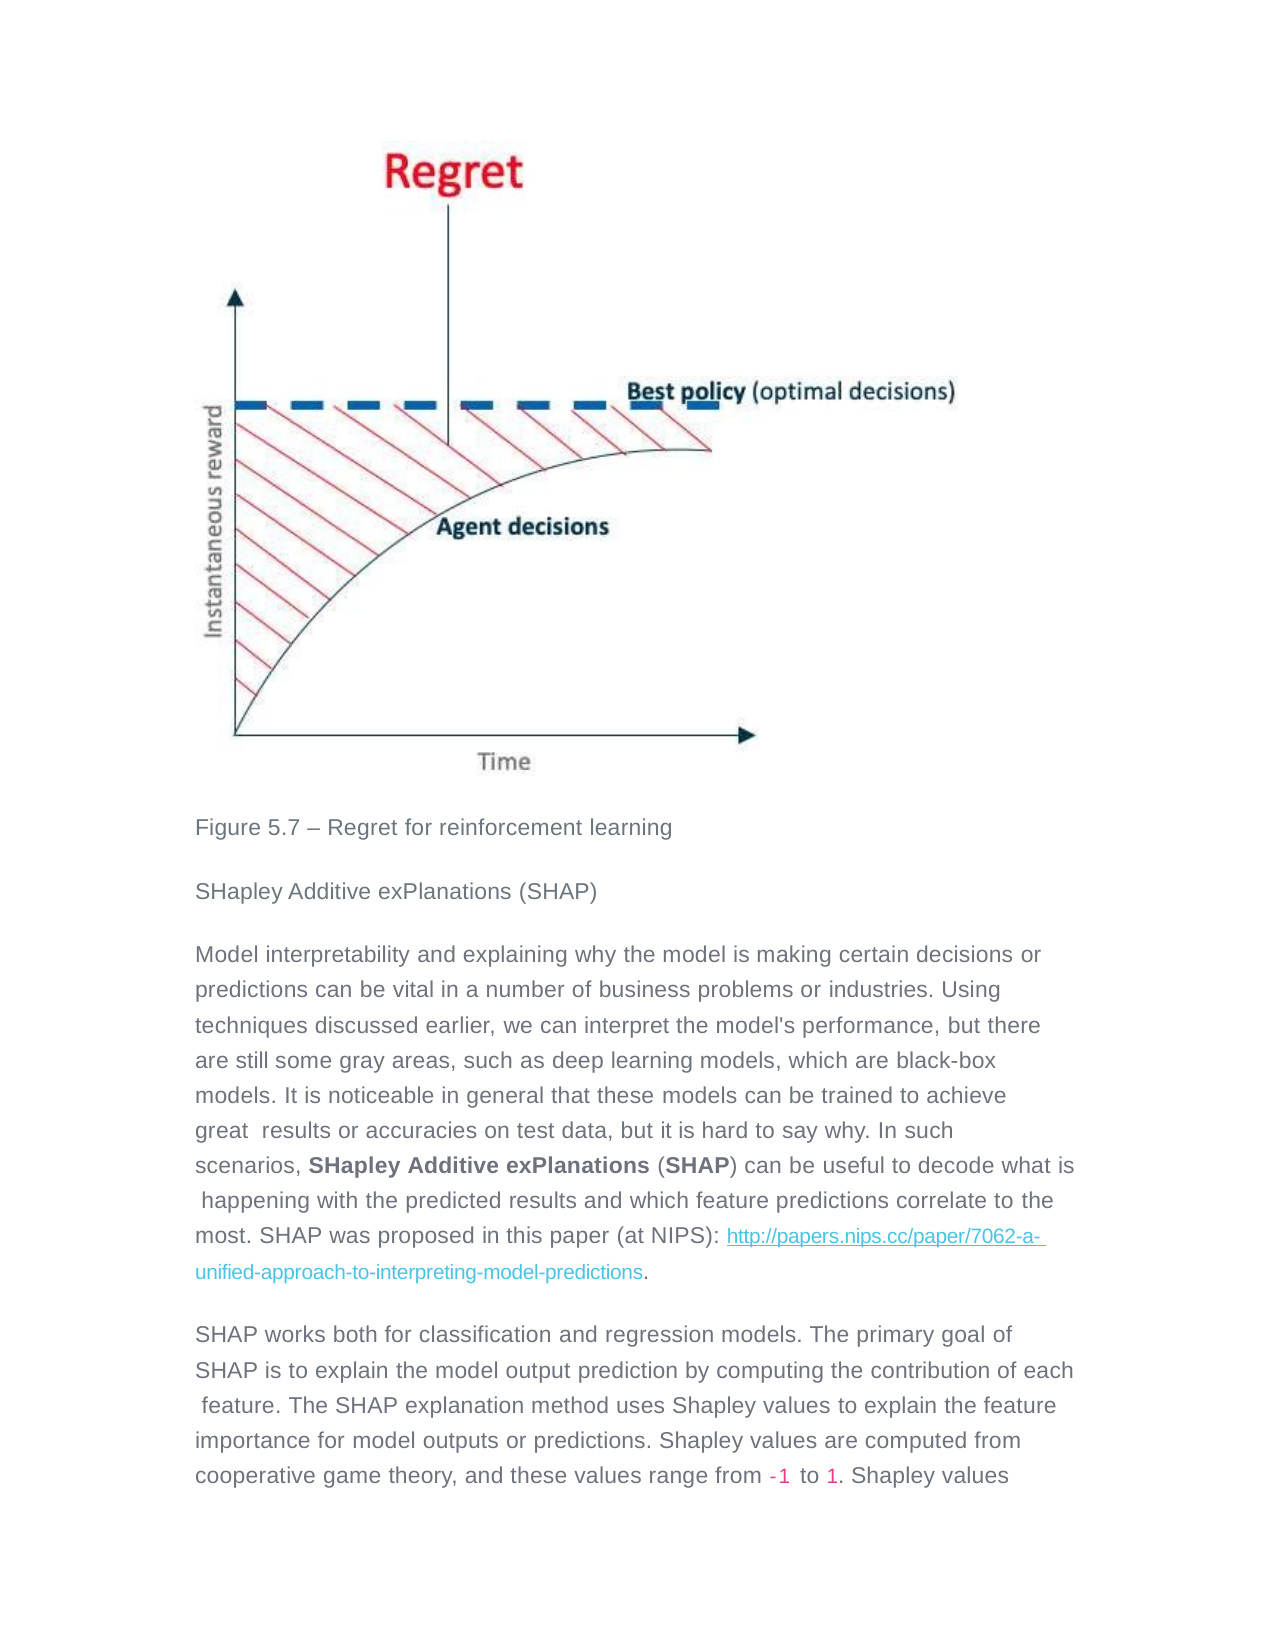

Figure 5.7 – Regret for reinforcement learning

SHapley Additive exPlanations (SHAP)

Model interpretability and explaining why the model is making certain decisions or  predictions can be vital in a number of business problems or industries. Using  techniques discussed earlier, we can interpret the model's performance, but there  are still some gray areas, such as deep learning models, which are black-box  models. It is noticeable in general that these models can be trained to achieve great  results or accuracies on test data, but it is hard to say why. In such
scenarios, SHapley Additive exPlanations (SHAP) can be useful to decode what is  happening with the predicted results and which feature predictions correlate to the  most. SHAP was proposed in this paper (at NIPS): http://papers.nips.cc/paper/7062-a-  unified-approach-to-interpreting-model-predictions.

SHAP works both for classification and regression models. The primary goal of  SHAP is to explain the model output prediction by computing the contribution of each  feature. The SHAP explanation method uses Shapley values to explain the feature  importance for model outputs or predictions. Shapley values are computed from  cooperative game theory, and these values range from -1 to 1. Shapley values